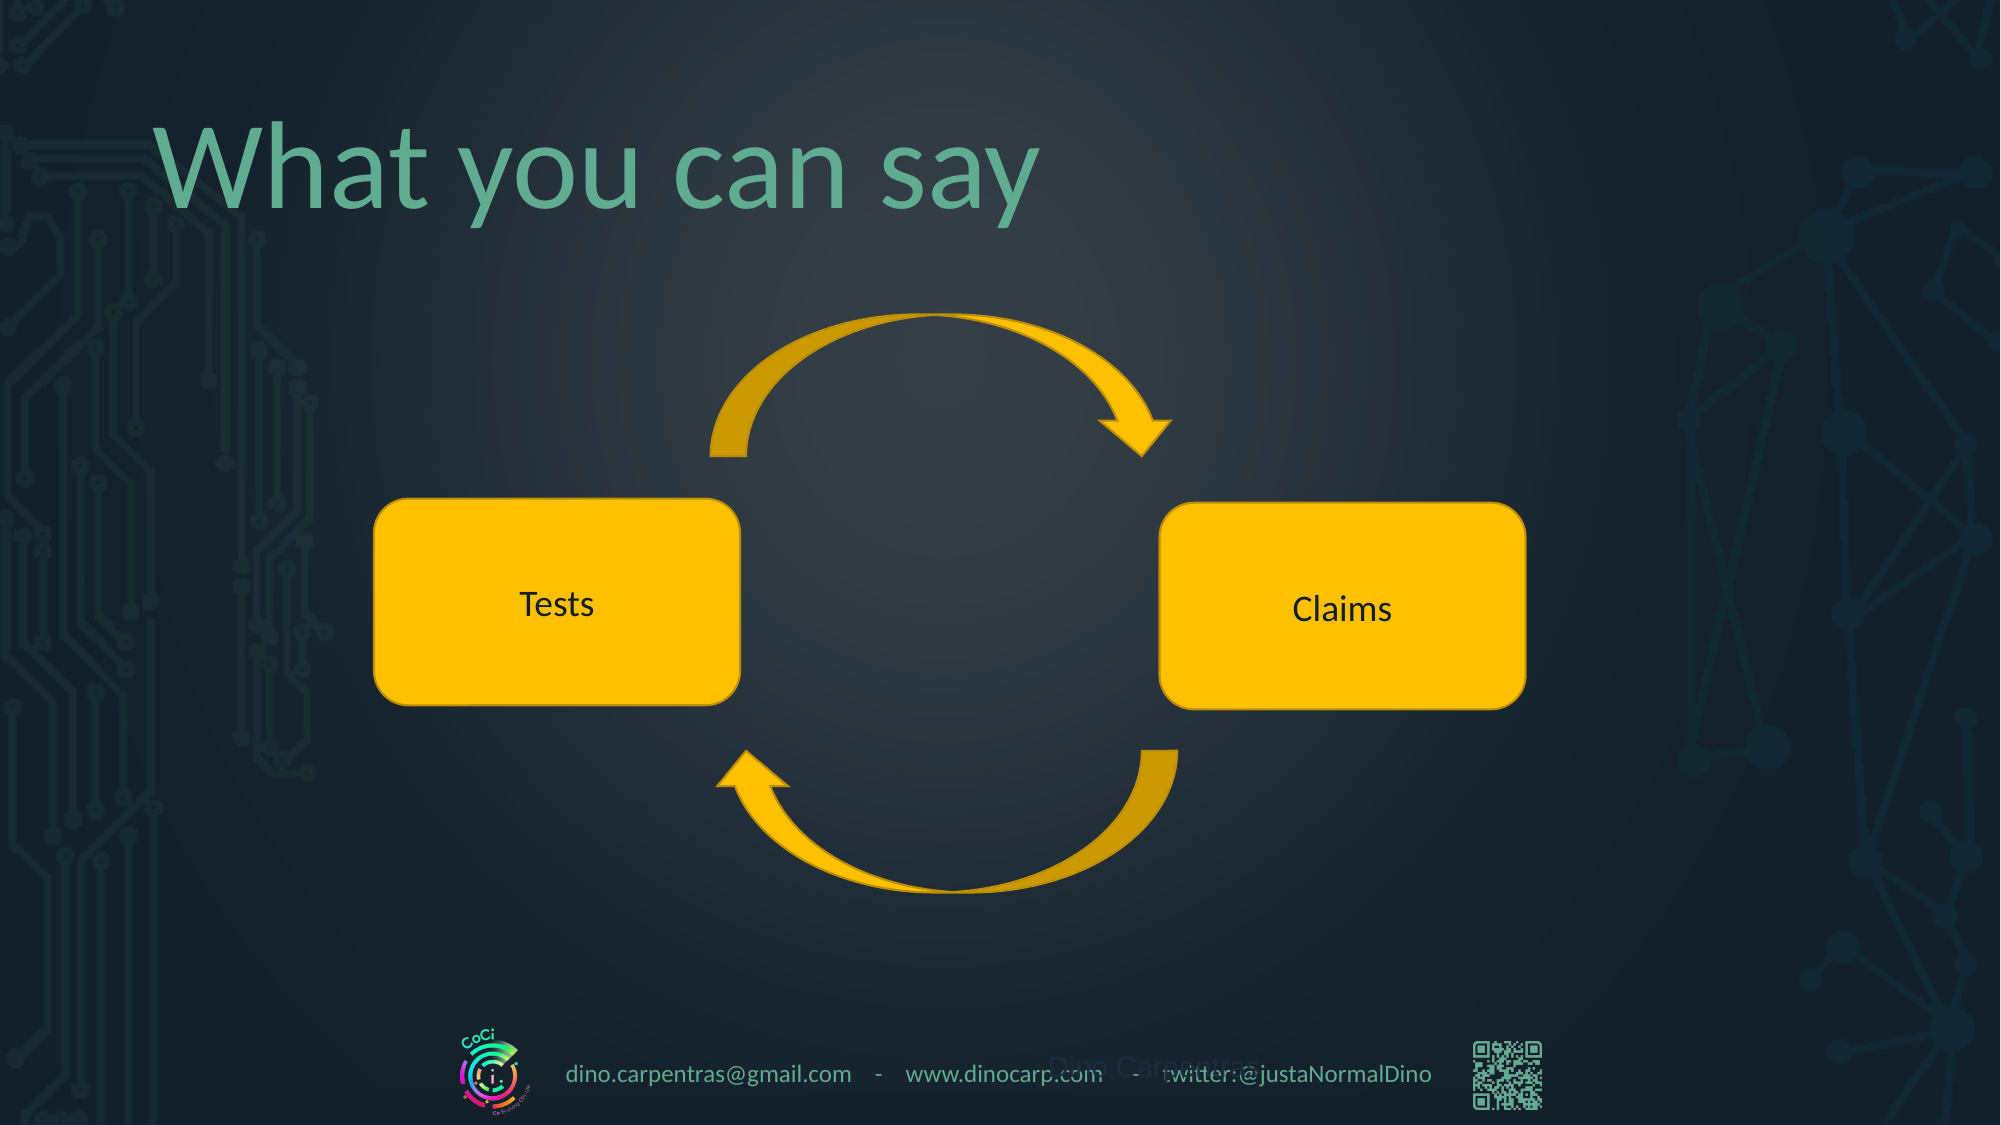

# What you can say

Tests
Claims

Dino Carpentras